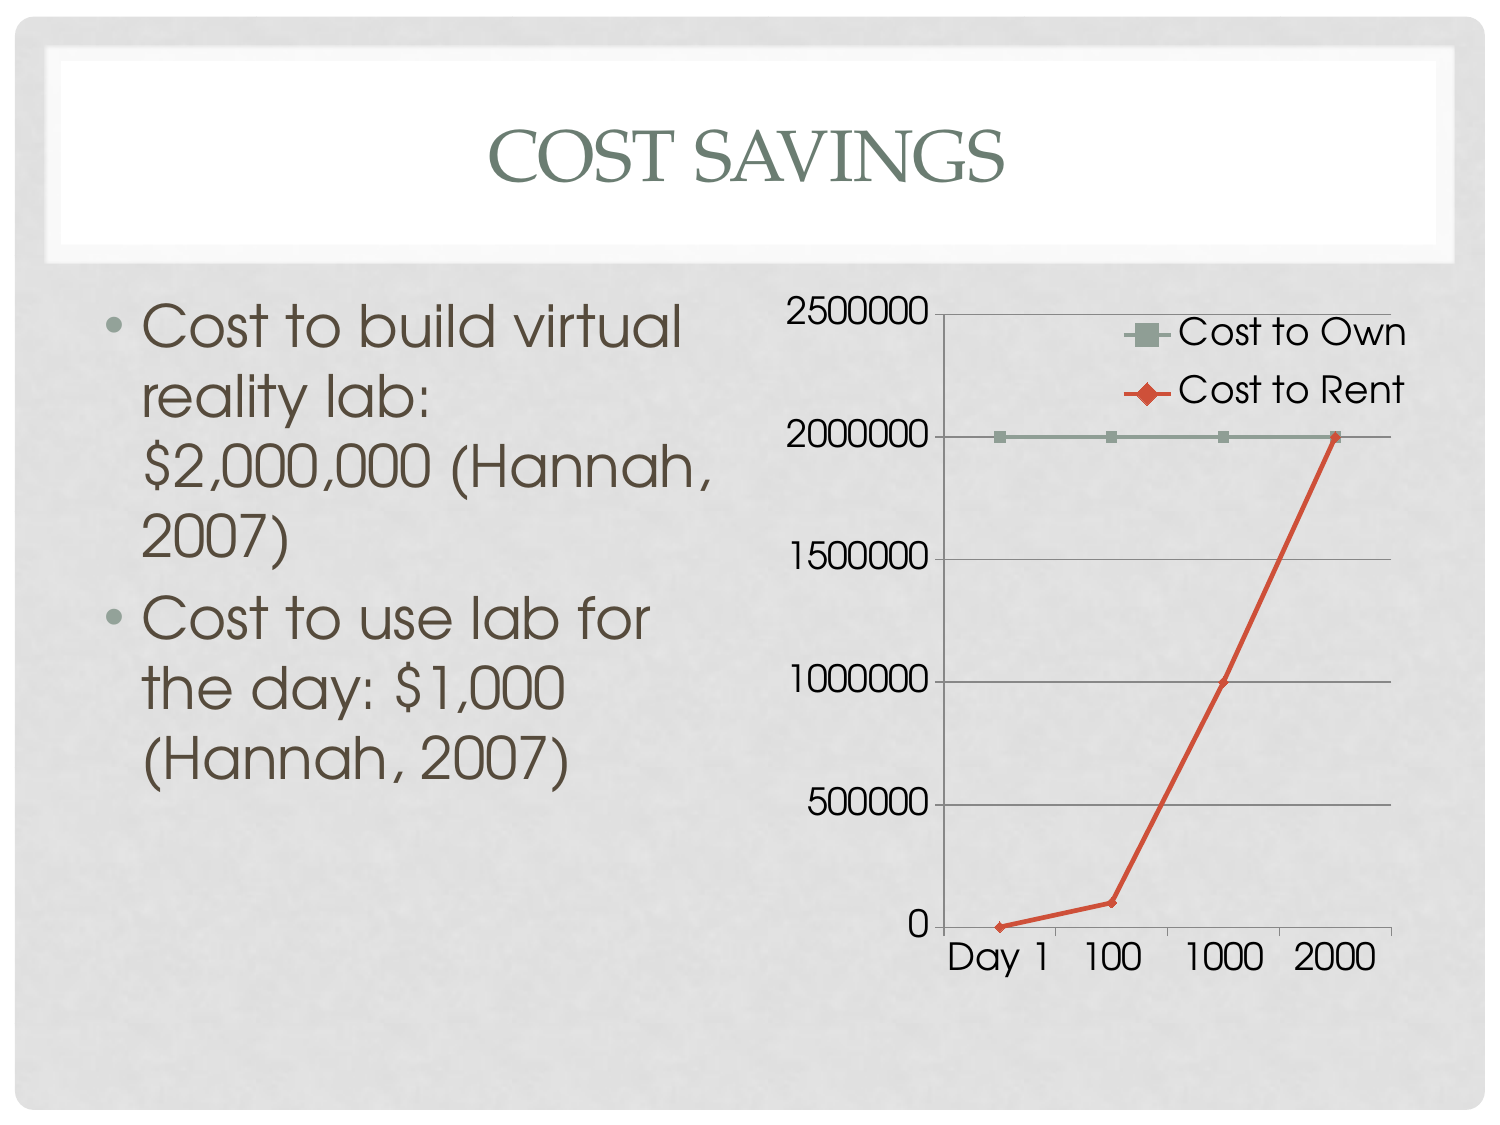

# Cost Savings
Cost to build virtual reality lab: $2,000,000 (Hannah, 2007)
Cost to use lab for the day: $1,000 (Hannah, 2007)

### Chart

| Category | Cost to Own | Cost to Rent |
|---|---|---|
| Day 1 | 2000000.0 | 1000.0 |
| 100 | 2000000.0 | 100000.0 |
| 1000 | 2000000.0 | 1000000.0 |
| 2000 | 2000000.0 | 2000000.0 |